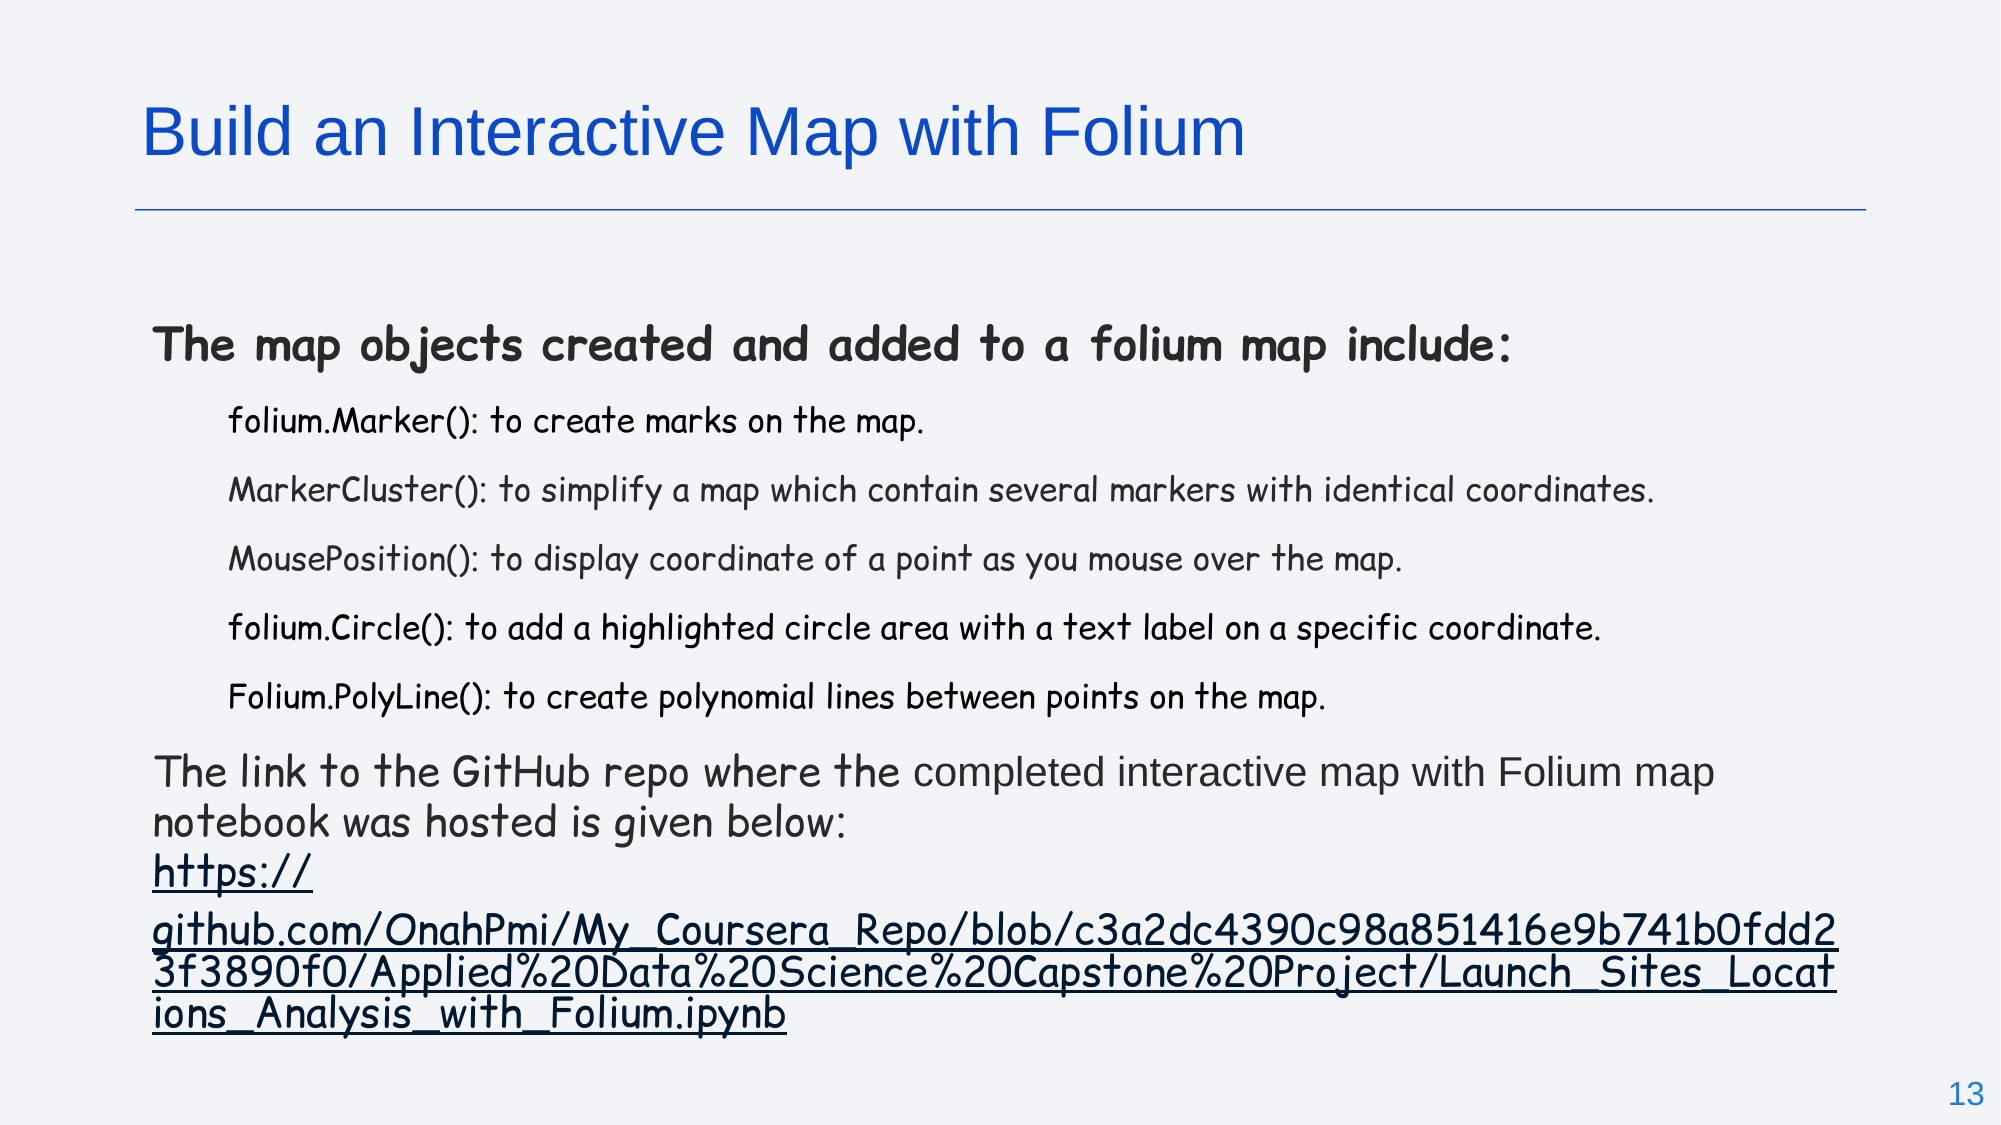

Build an Interactive Map with Folium
The map objects created and added to a folium map include:
folium.Marker(): to create marks on the map.
MarkerCluster(): to simplify a map which contain several markers with identical coordinates.
MousePosition(): to display coordinate of a point as you mouse over the map.
folium.Circle(): to add a highlighted circle area with a text label on a specific coordinate.
Folium.PolyLine(): to create polynomial lines between points on the map.
The link to the GitHub repo where the completed interactive map with Folium map notebook was hosted is given below:
https://github.com/OnahPmi/My_Coursera_Repo/blob/c3a2dc4390c98a851416e9b741b0fdd23f3890f0/Applied%20Data%20Science%20Capstone%20Project/Launch_Sites_Locations_Analysis_with_Folium.ipynb

13